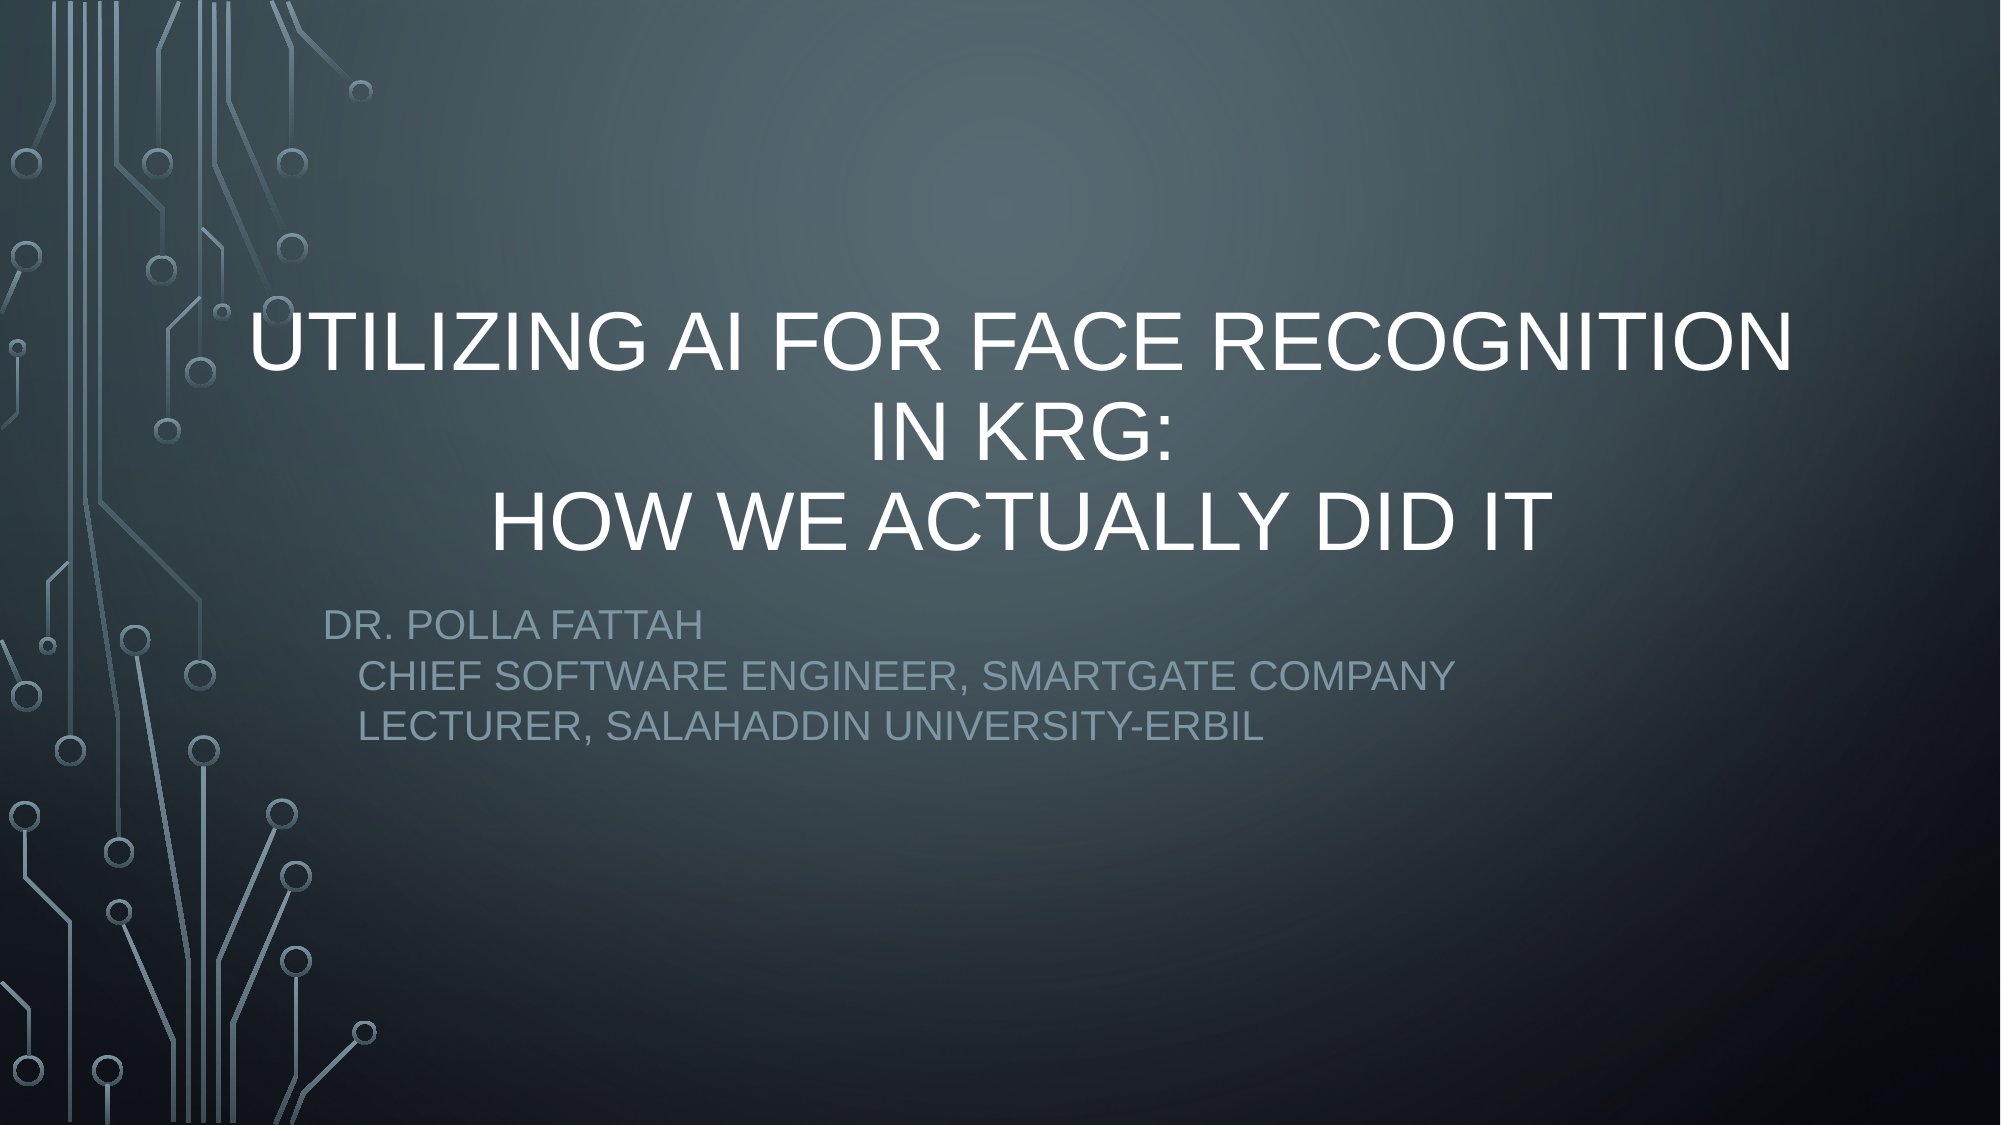

# Utilizing AI for Face Recognition in KRG: How We Actually Did It
Dr. Polla Fattah
   Chief Software Engineer, SmartGate Company
   Lecturer, Salahaddin University-Erbil